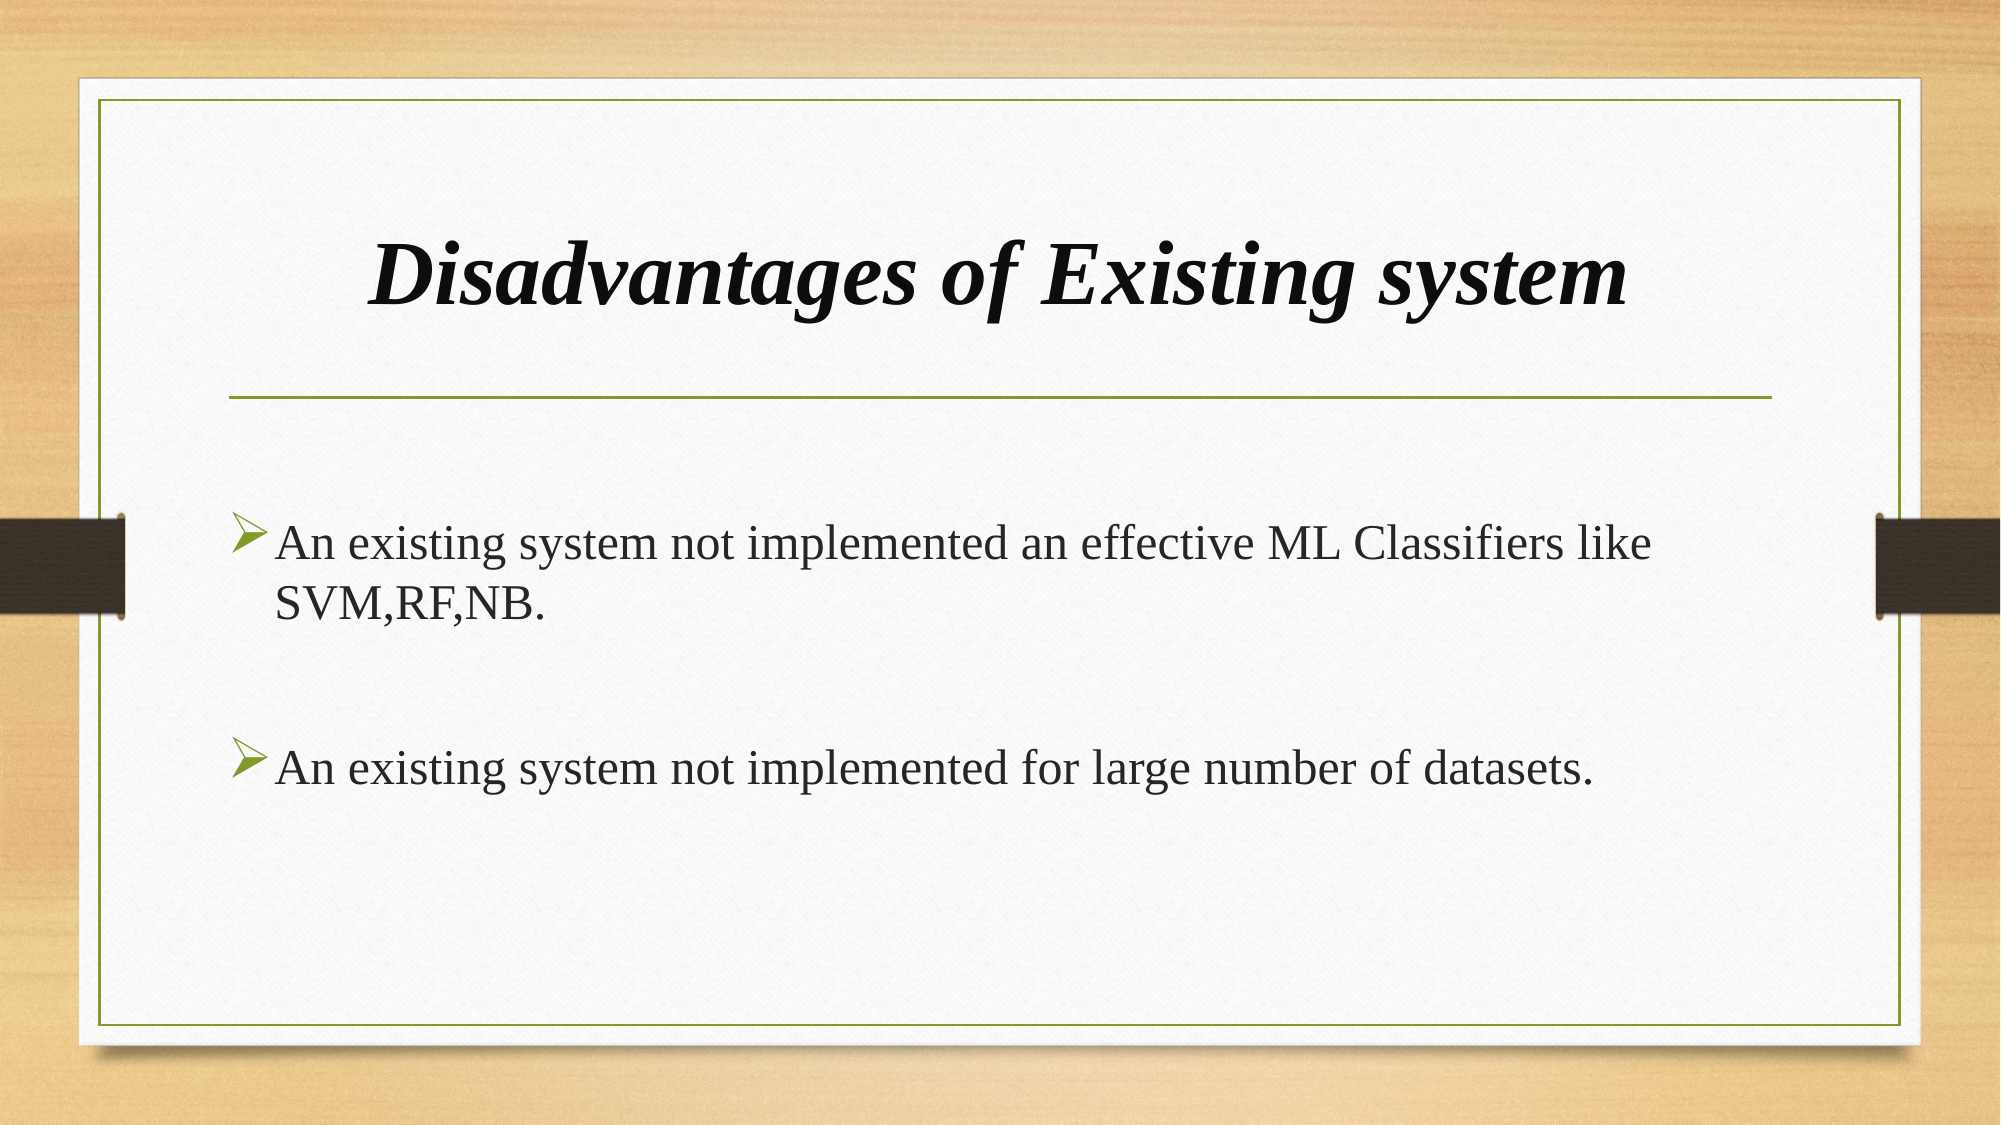

# Disadvantages of Existing system

An existing system not implemented an effective ML Classifiers like SVM,RF,NB.

An existing system not implemented for large number of datasets.